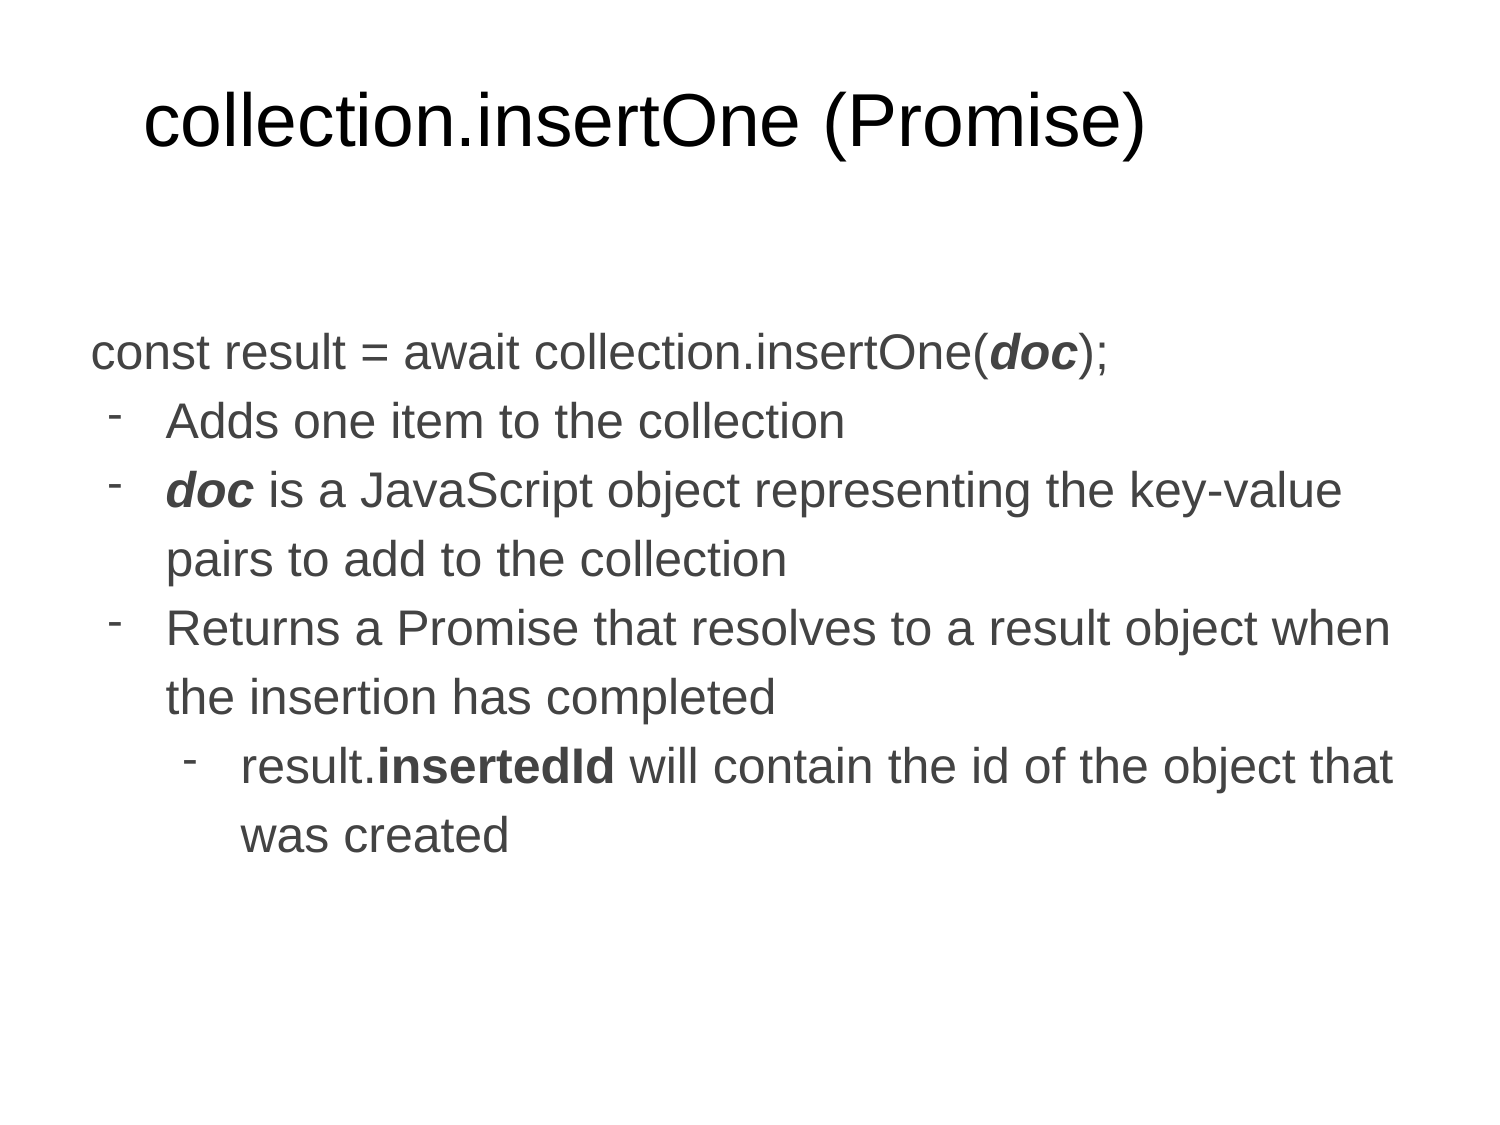

collection.insertOne (Promise)
const result = await collection.insertOne(doc);
Adds one item to the collection
doc is a JavaScript object representing the key-value pairs to add to the collection
Returns a Promise that resolves to a result object when the insertion has completed
result.insertedId will contain the id of the object that was created